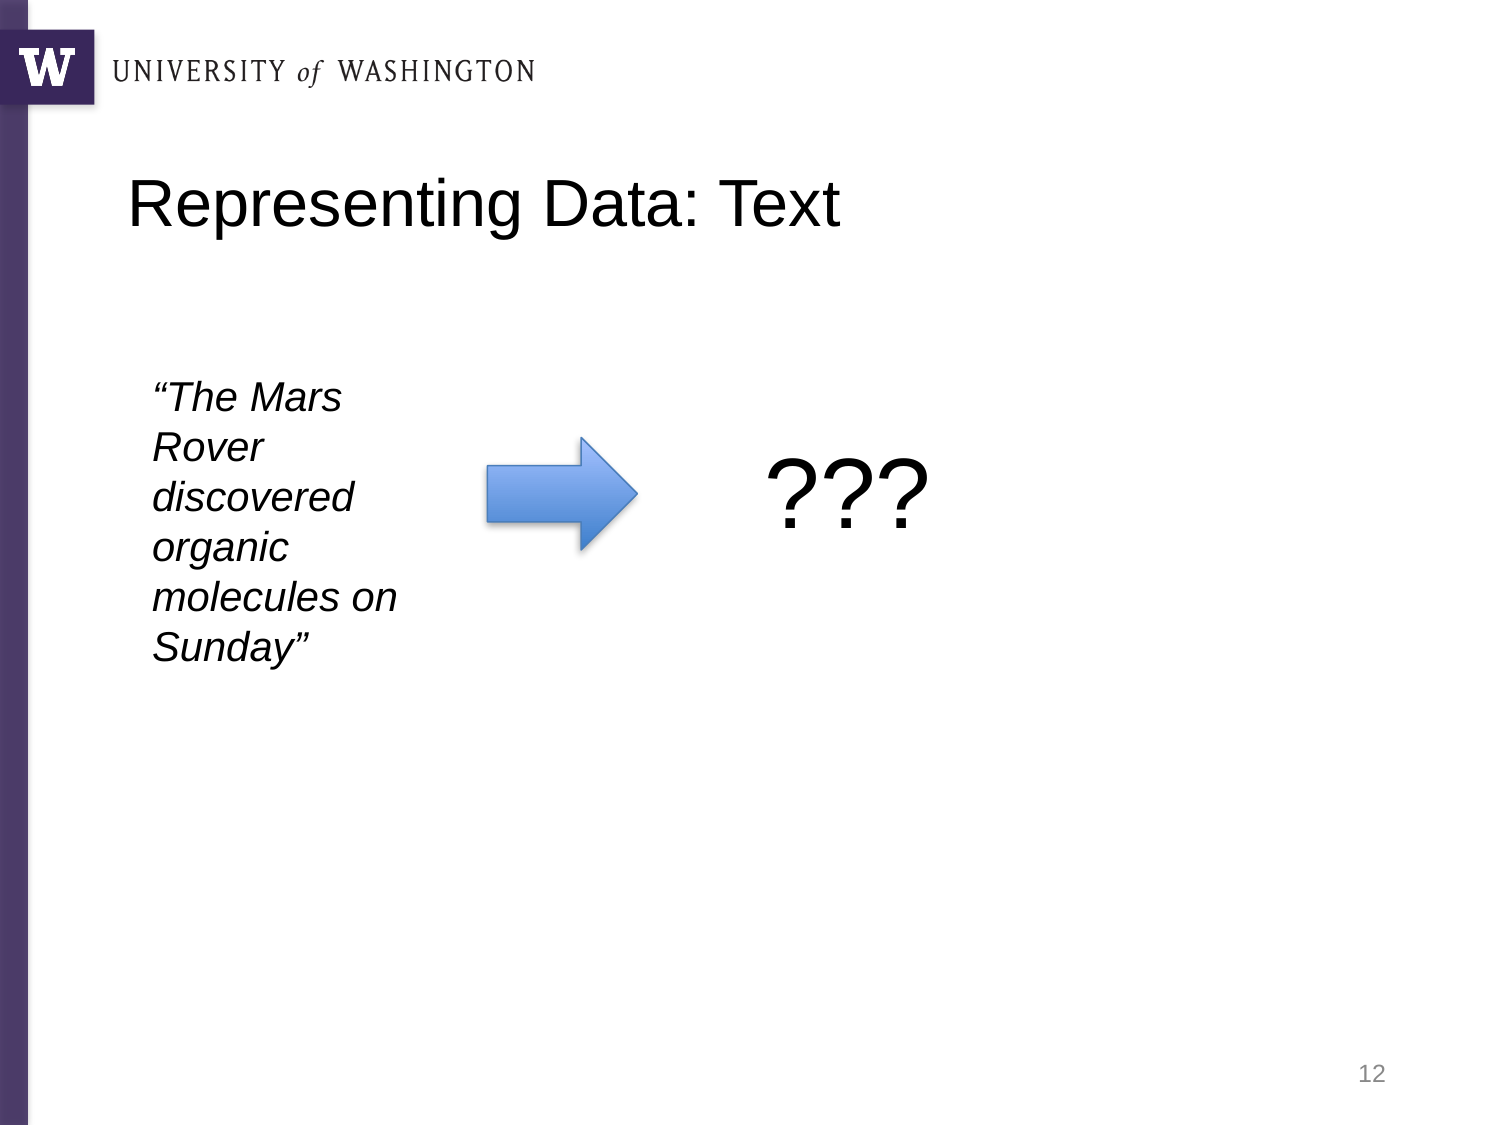

# Representing Data: Text
“The Mars Rover discovered organic molecules on Sunday”
???

12